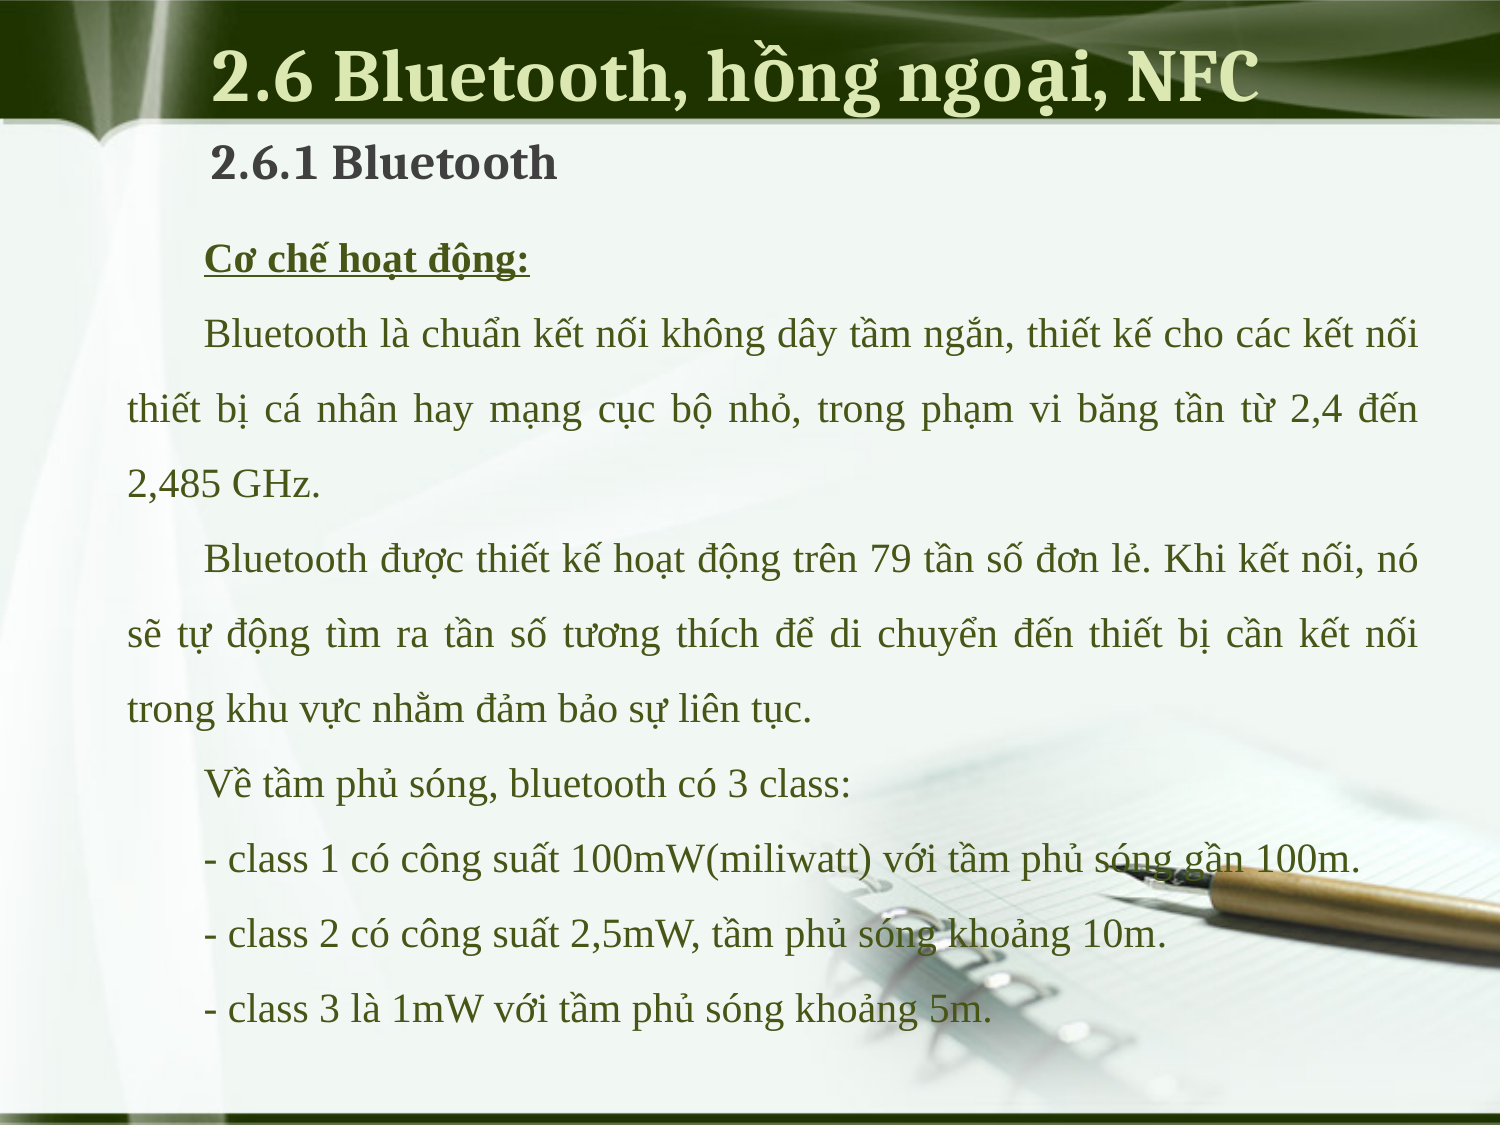

# 2.6 Bluetooth, hồng ngoại, NFC
2.6.1 Bluetooth
Cơ chế hoạt động:
Bluetooth là chuẩn kết nối không dây tầm ngắn, thiết kế cho các kết nối thiết bị cá nhân hay mạng cục bộ nhỏ, trong phạm vi băng tần từ 2,4 đến 2,485 GHz.
Bluetooth được thiết kế hoạt động trên 79 tần số đơn lẻ. Khi kết nối, nó sẽ tự động tìm ra tần số tương thích để di chuyển đến thiết bị cần kết nối trong khu vực nhằm đảm bảo sự liên tục.
Về tầm phủ sóng, bluetooth có 3 class:
- class 1 có công suất 100mW(miliwatt) với tầm phủ sóng gần 100m.
- class 2 có công suất 2,5mW, tầm phủ sóng khoảng 10m.
- class 3 là 1mW với tầm phủ sóng khoảng 5m.